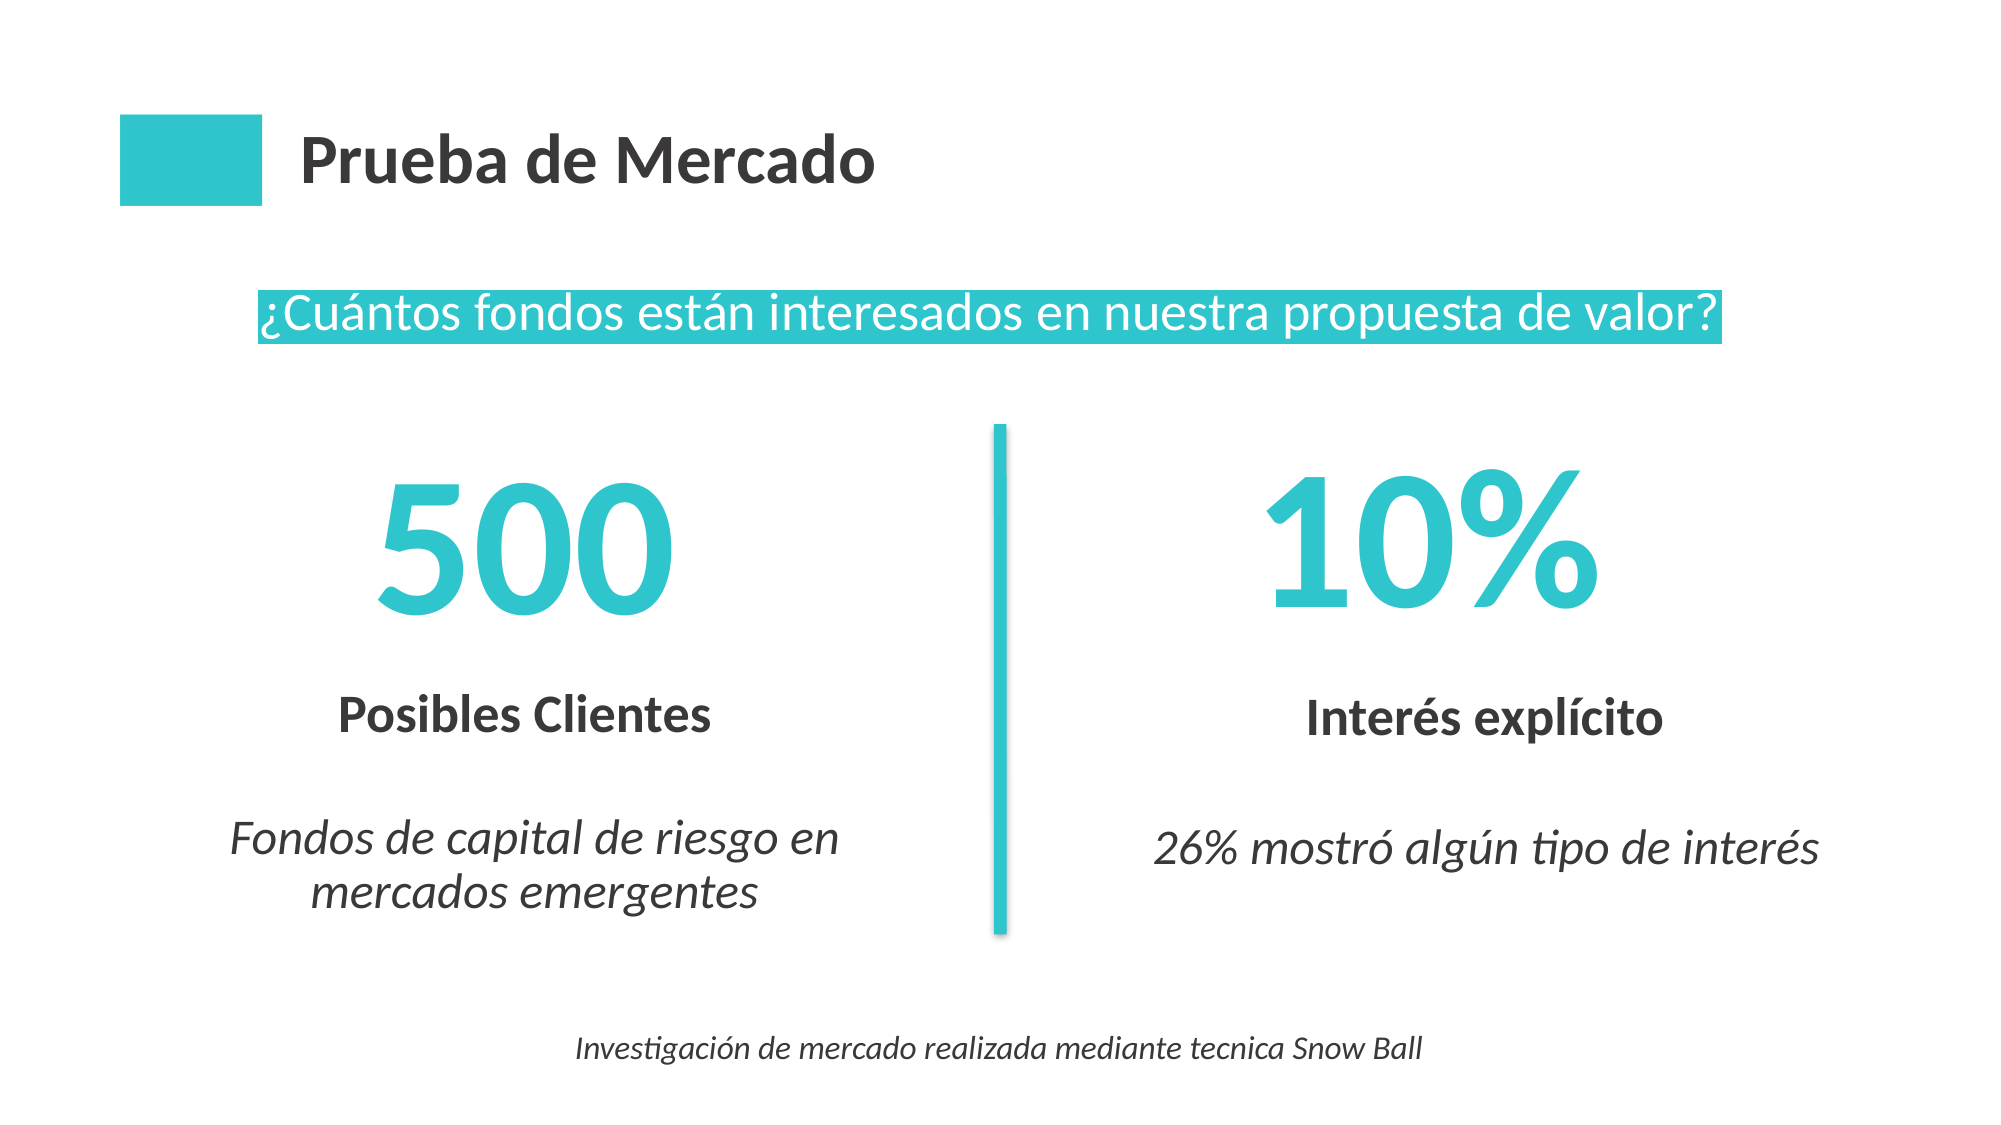

Prueba de Mercado
¿Cuántos fondos están interesados en nuestra propuesta de valor?
500
10%
Posibles Clientes
Interés explícito
26% mostró algún tipo de interés
Fondos de capital de riesgo en mercados emergentes
Investigación de mercado realizada mediante tecnica Snow Ball